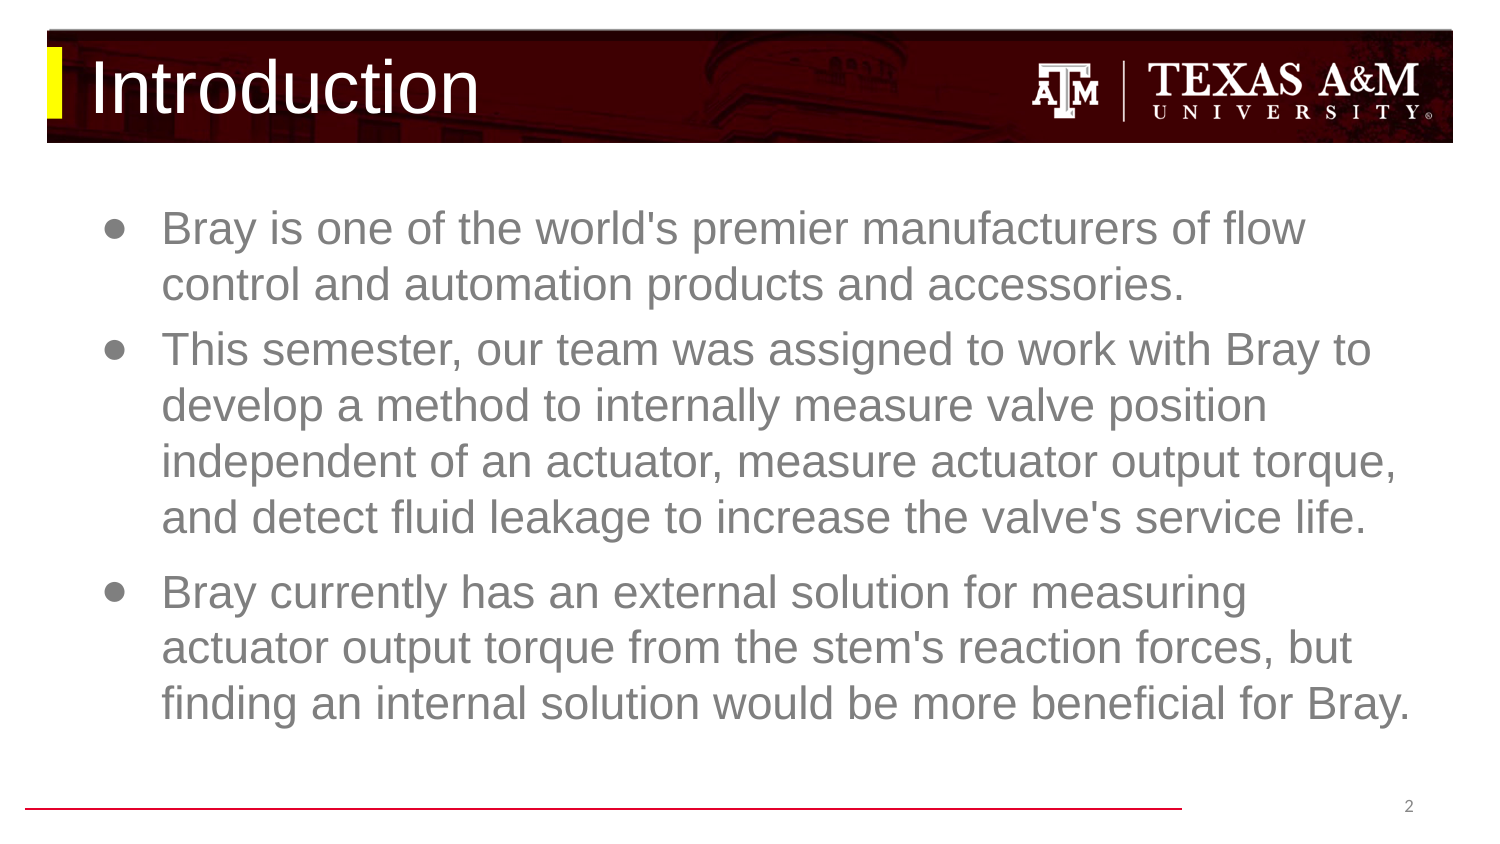

# Introduction

Bray is one of the world's premier manufacturers of flow control and automation products and accessories.
This semester, our team was assigned to work with Bray to develop a method to internally measure valve position independent of an actuator, measure actuator output torque, and detect fluid leakage to increase the valve's service life.
Bray currently has an external solution for measuring actuator output torque from the stem's reaction forces, but finding an internal solution would be more beneficial for Bray.
2